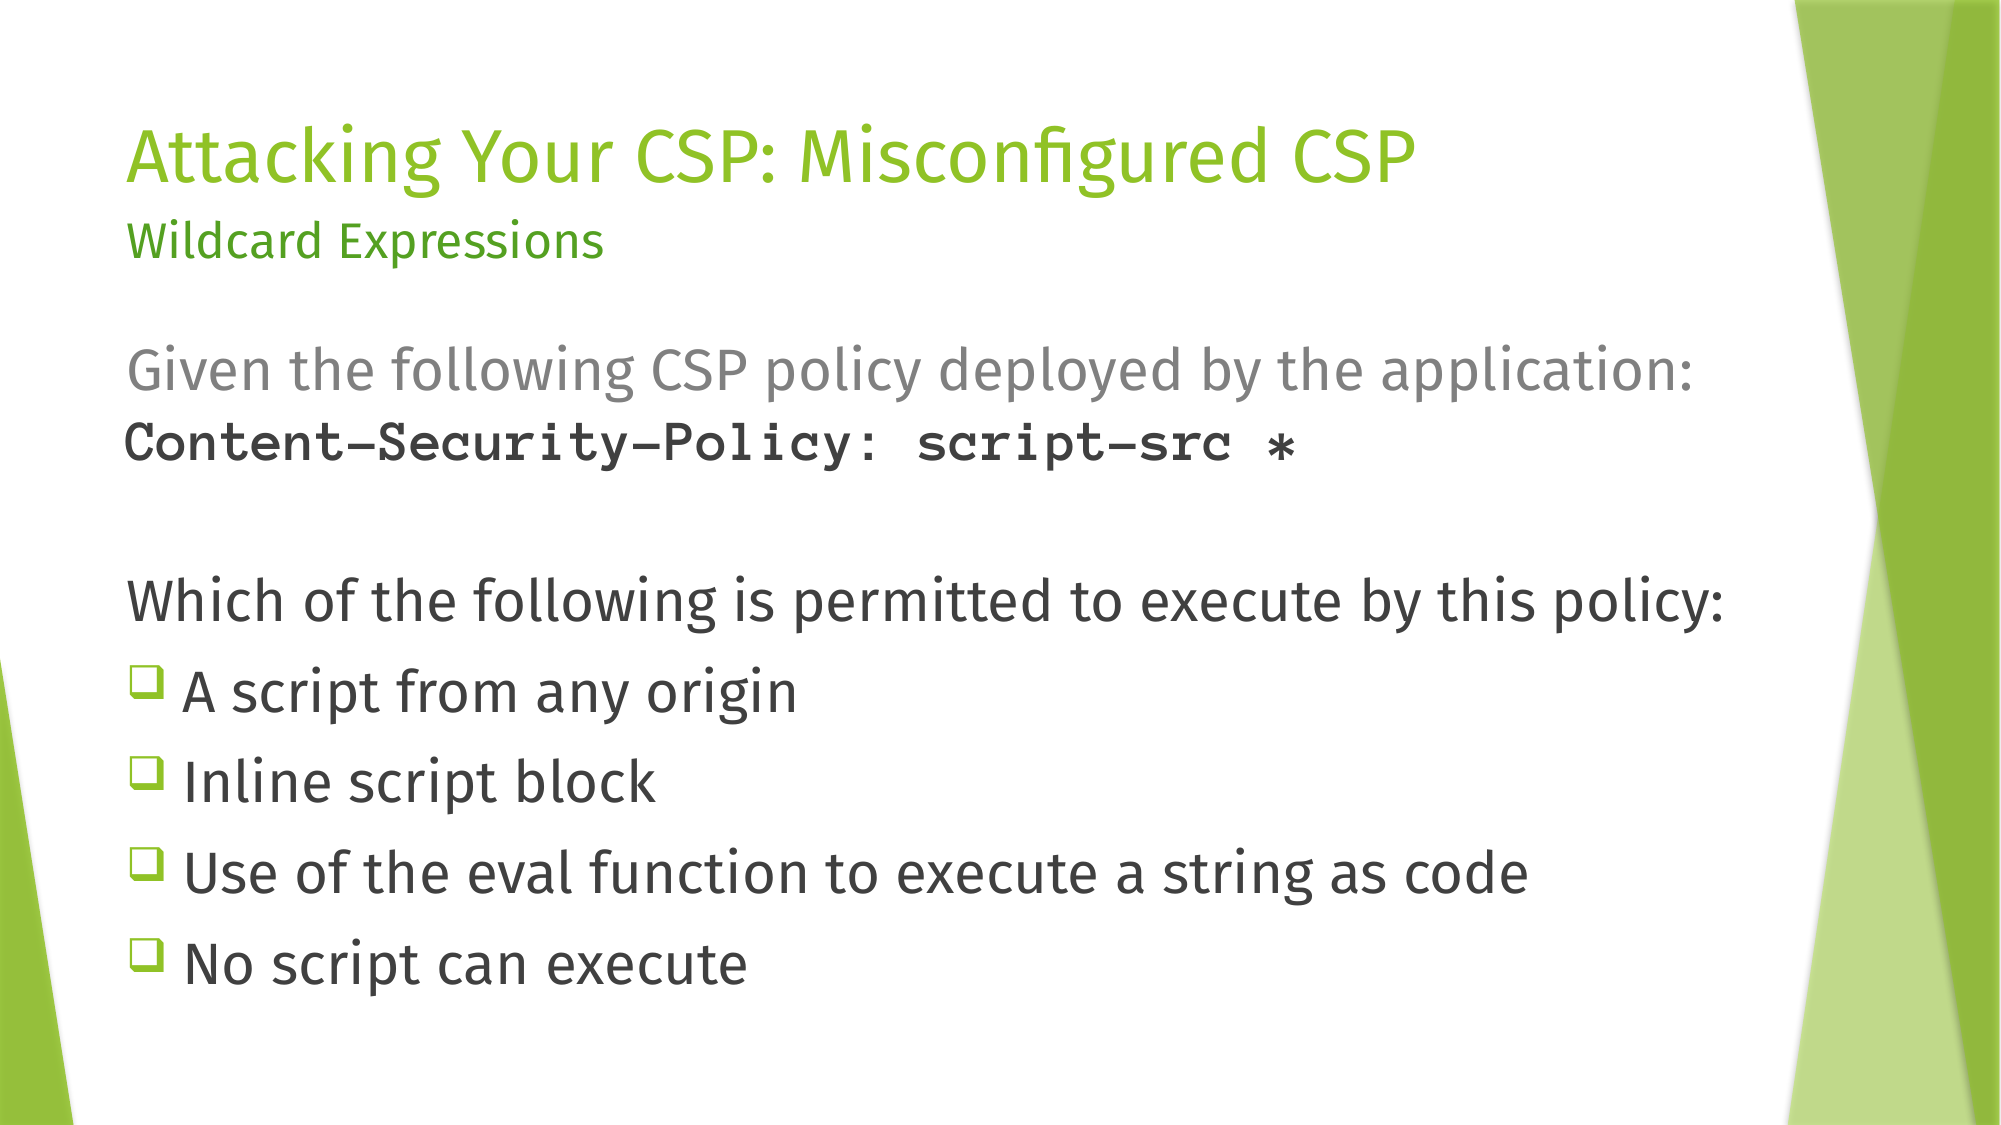

# Attacking Your CSP: Misconfigured CSP
Wildcard Expressions
Given the following CSP policy deployed by the application:
Content-Security-Policy: script-src *
Which of the following is permitted to execute by this policy:
A script from any origin
Inline script block
Use of the eval function to execute a string as code
No script can execute